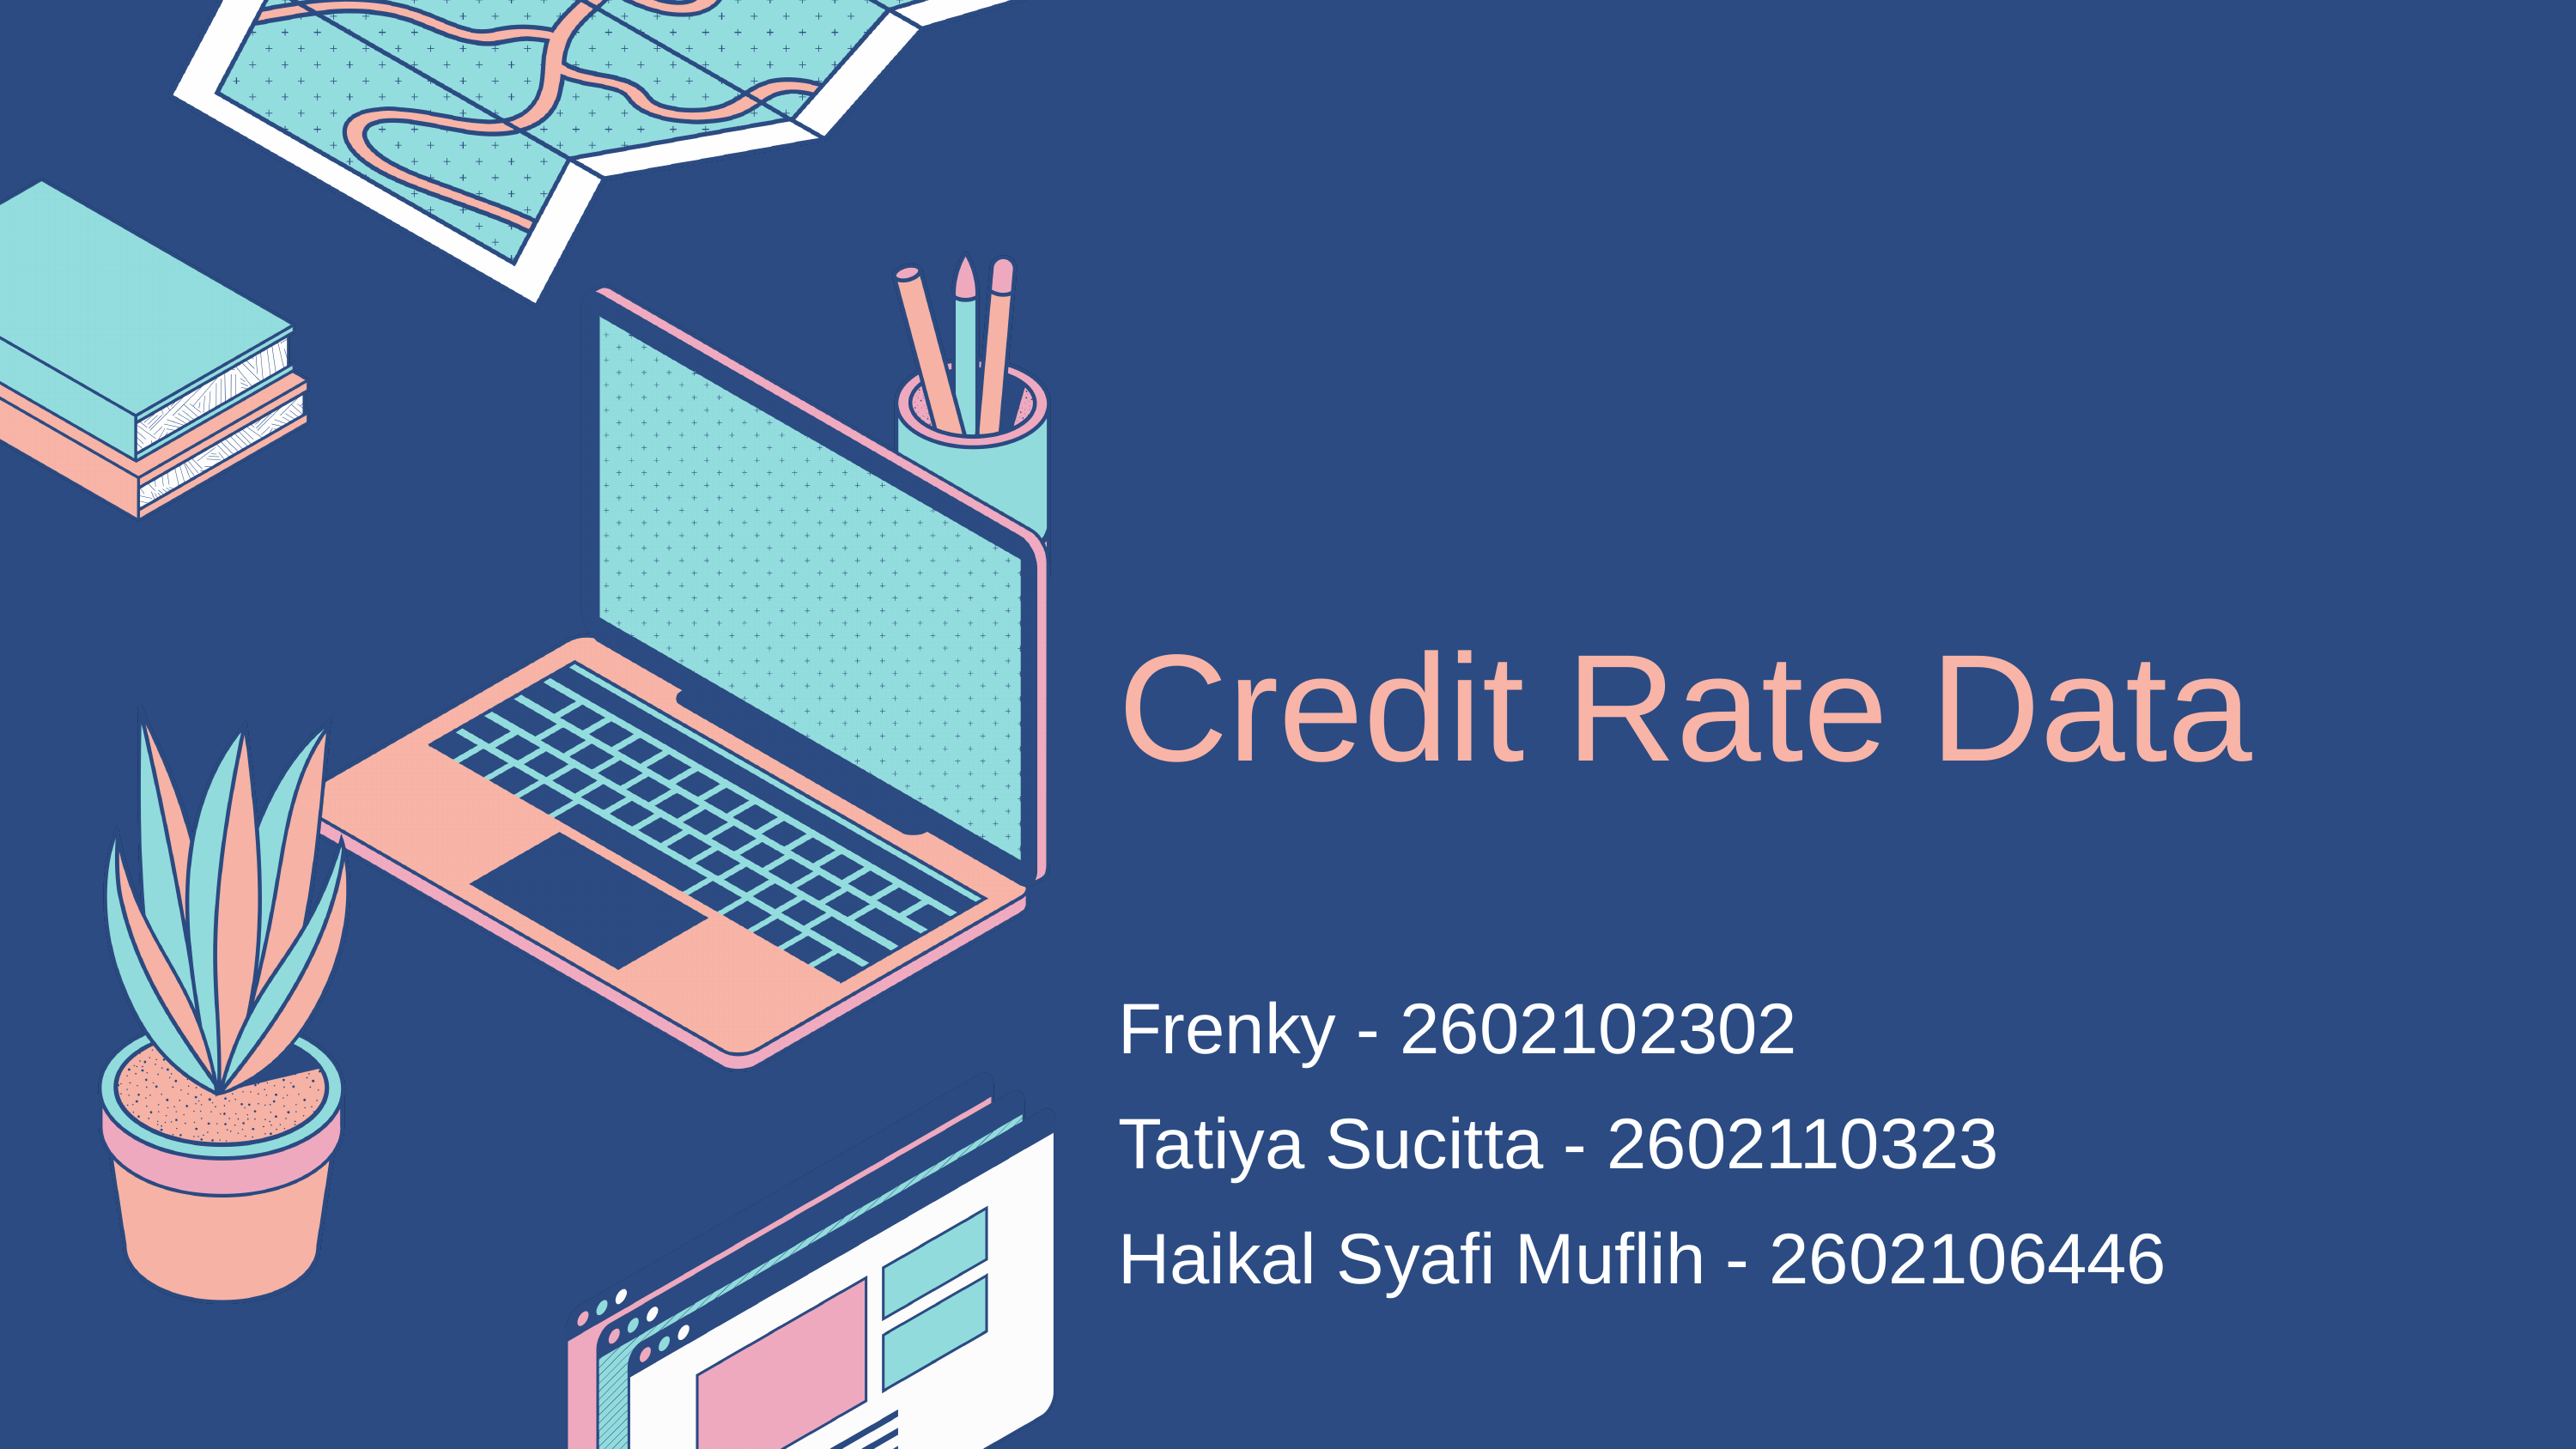

Credit Rate Data

Frenky - 2602102302
Tatiya Sucitta - 2602110323
Haikal Syafi Muflih - 2602106446